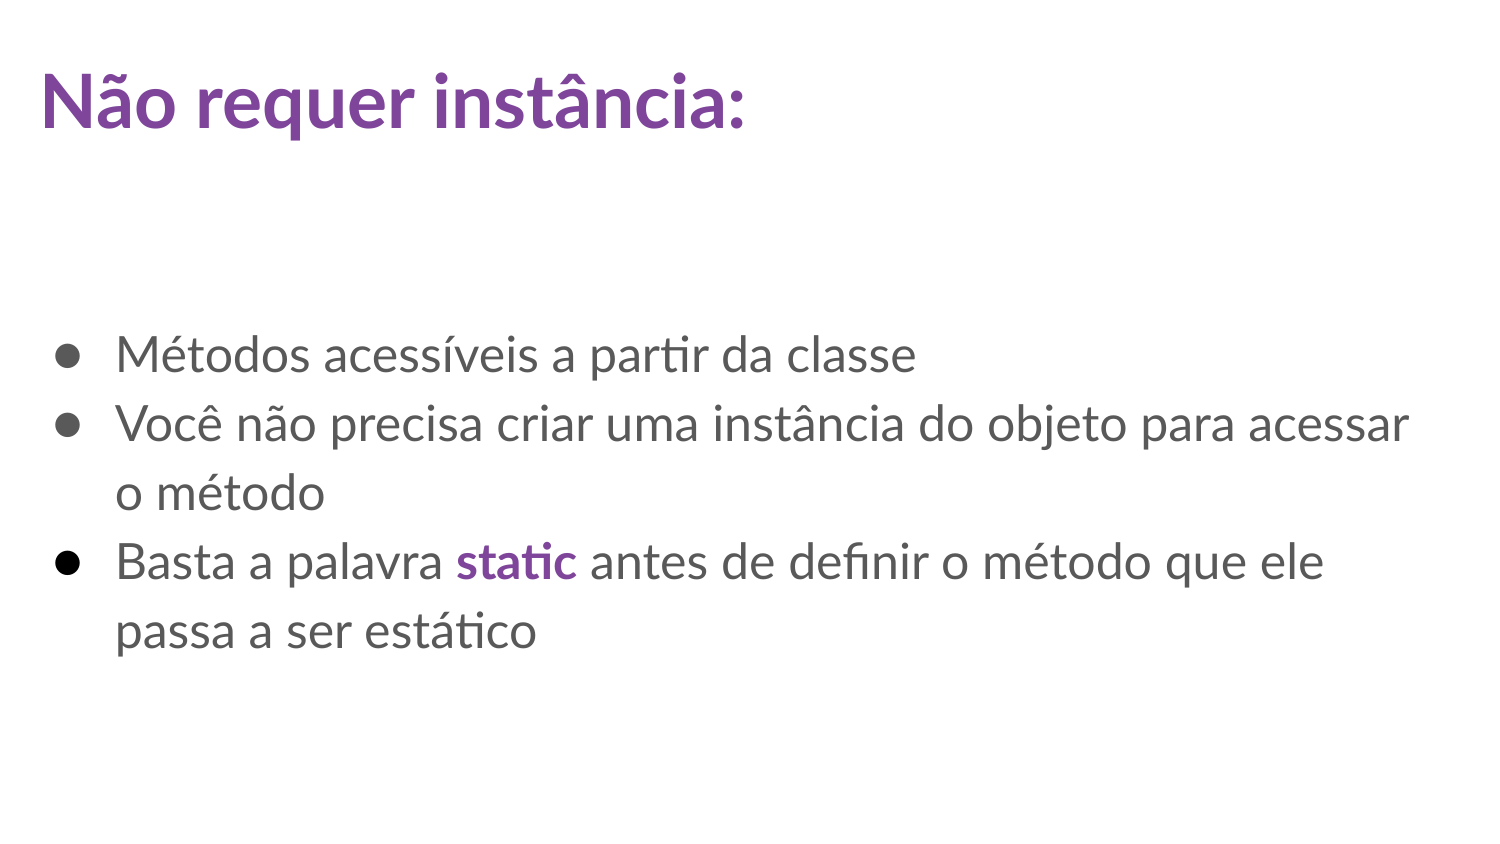

Não requer instância:

Métodos acessíveis a partir da classe
Você não precisa criar uma instância do objeto para acessar o método
Basta a palavra static antes de definir o método que ele passa a ser estático